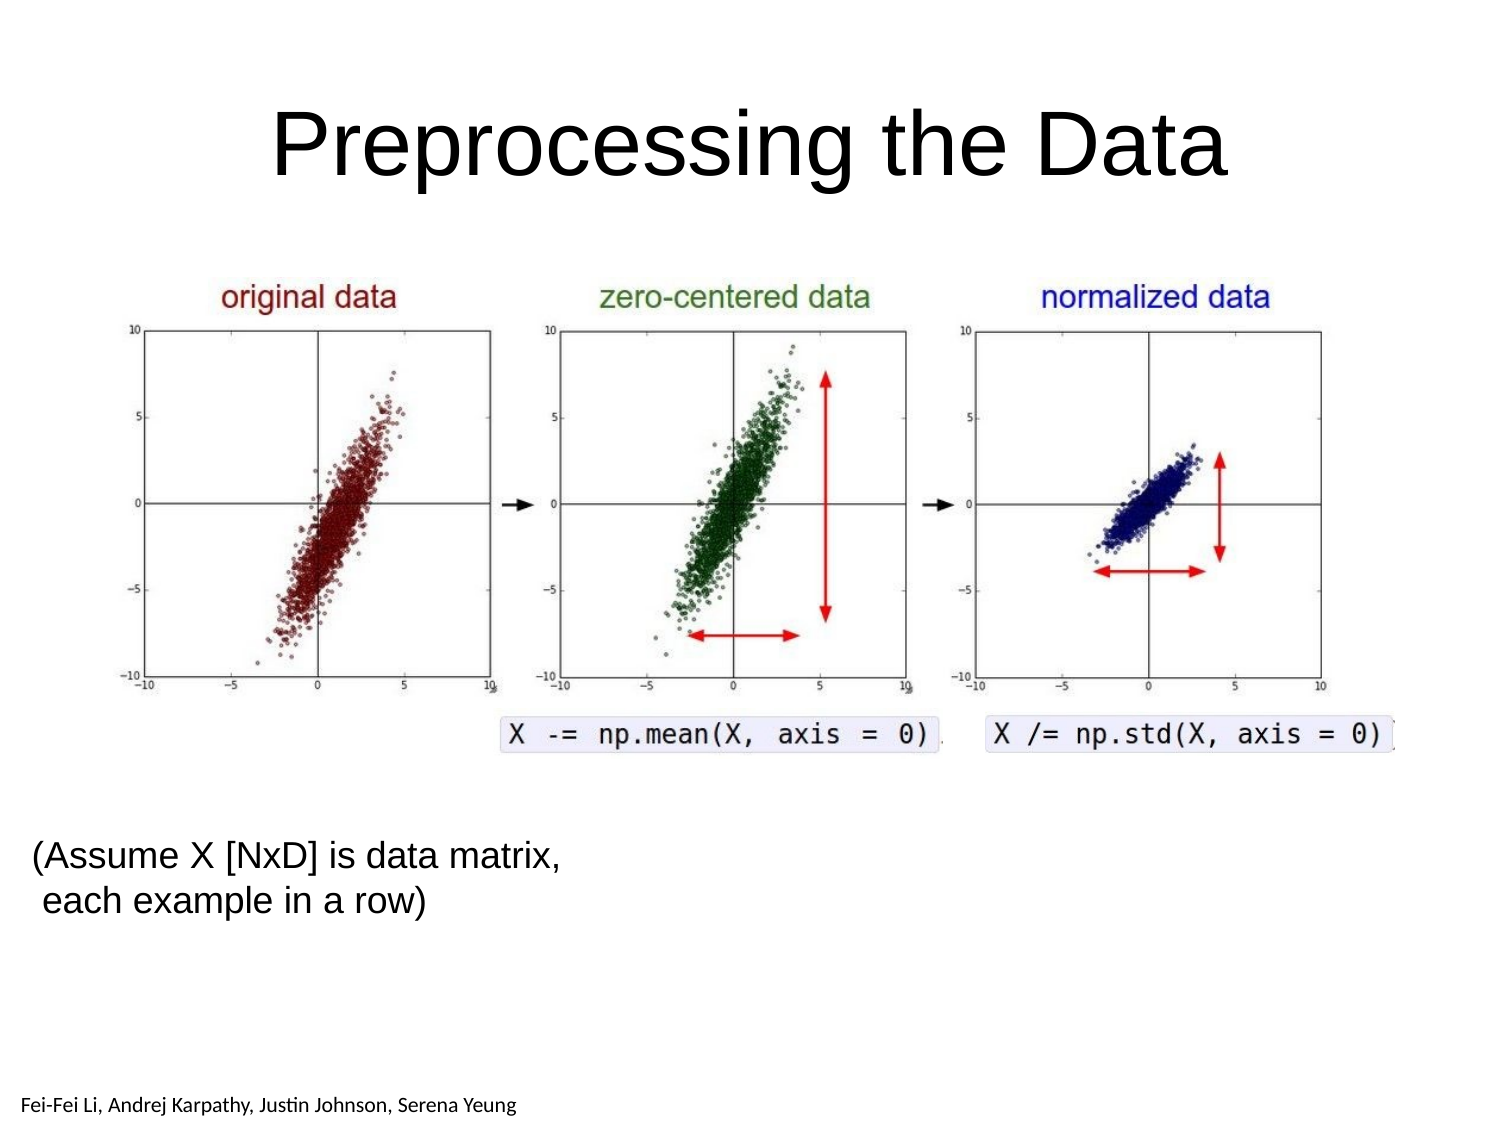

# Preprocessing the Data

Lecture 6 - 5
April 19, 2018
Fei-Fei Li & Justin Johnson & Serena Yeung
(Assume X [NxD] is data matrix,  each example in a row)
Fei-Fei Li & Justin Johnson & Serena Yeung	Lecture 6 -	April 19, 2018
Fei-Fei Li, Andrej Karpathy, Justin Johnson, Serena Yeung